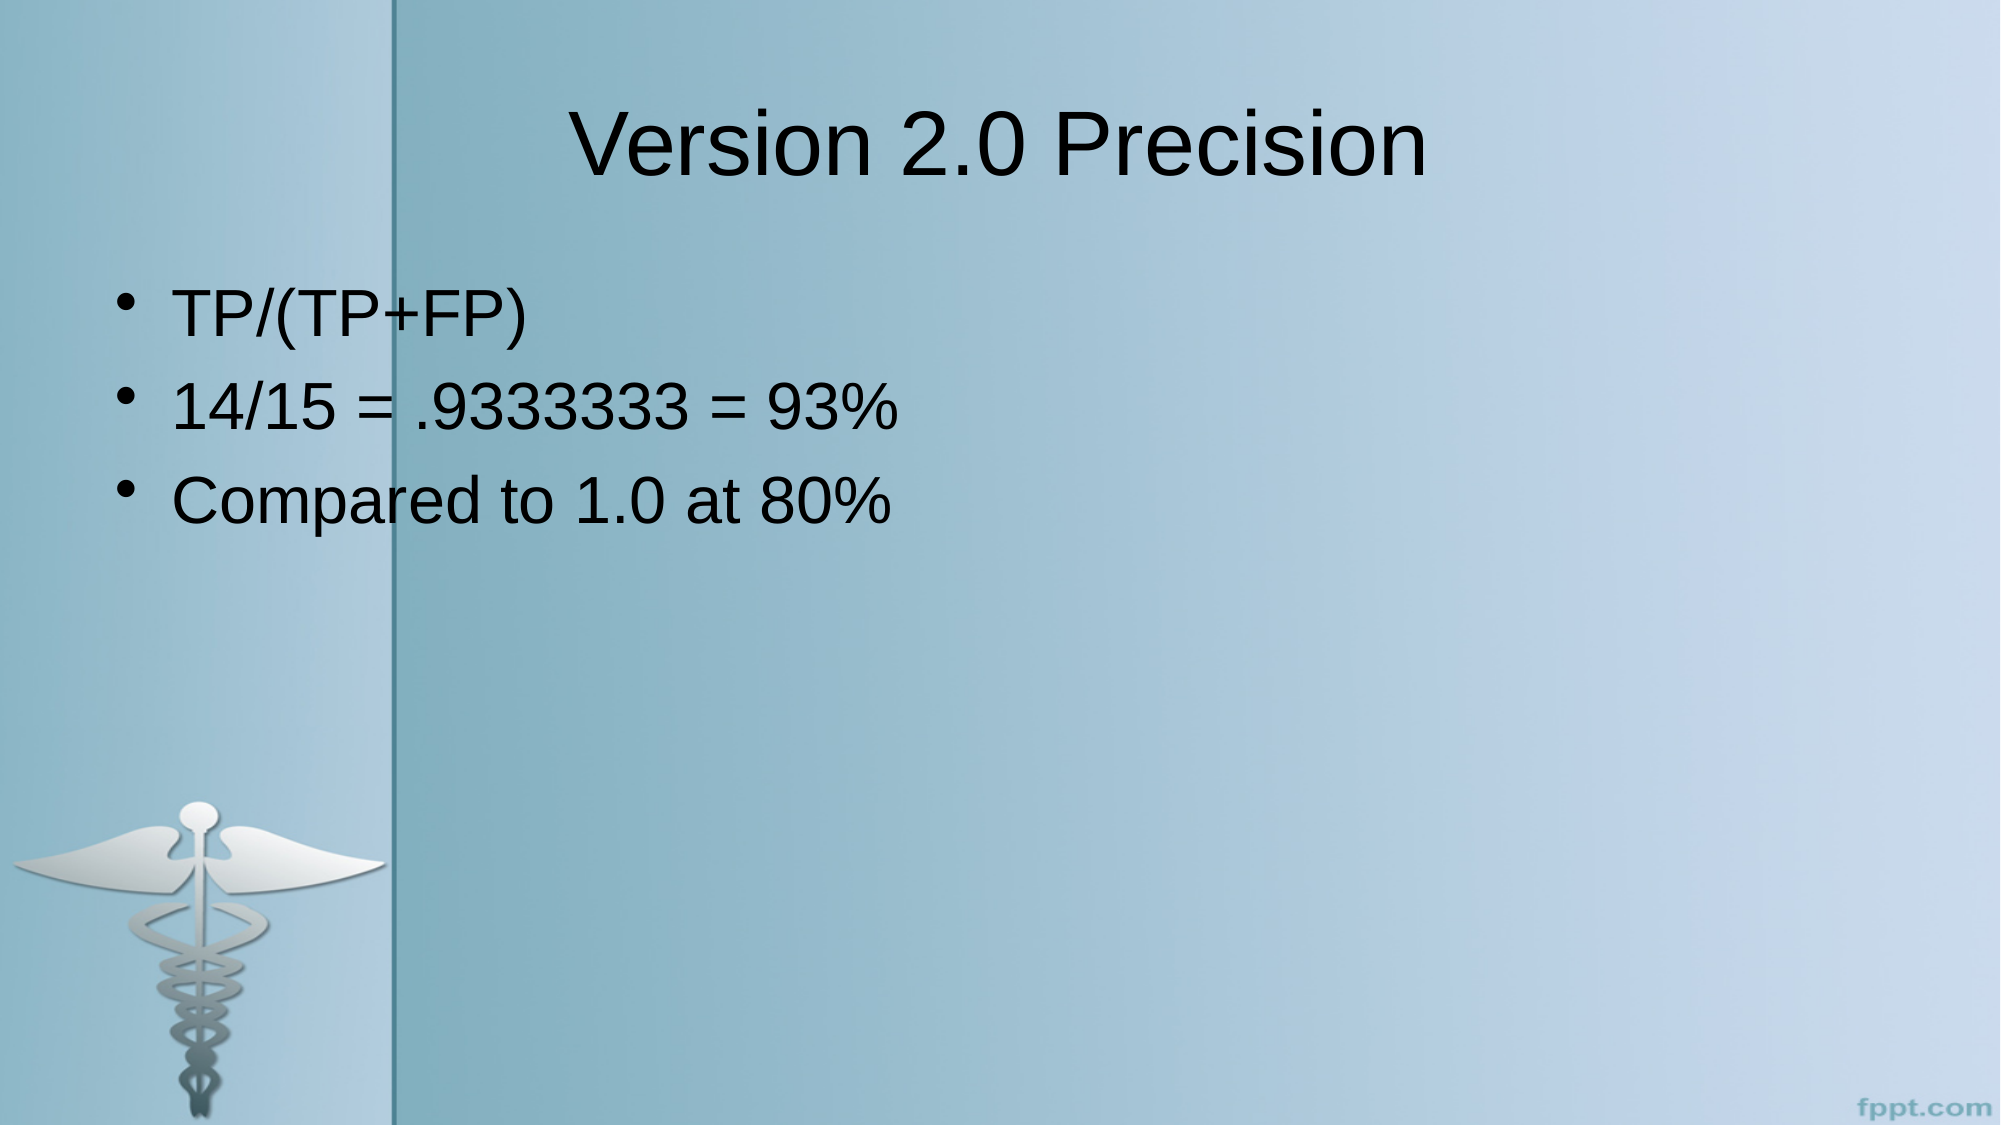

# Version 2.0 Precision
TP/(TP+FP)
14/15 = .9333333 = 93%
Compared to 1.0 at 80%